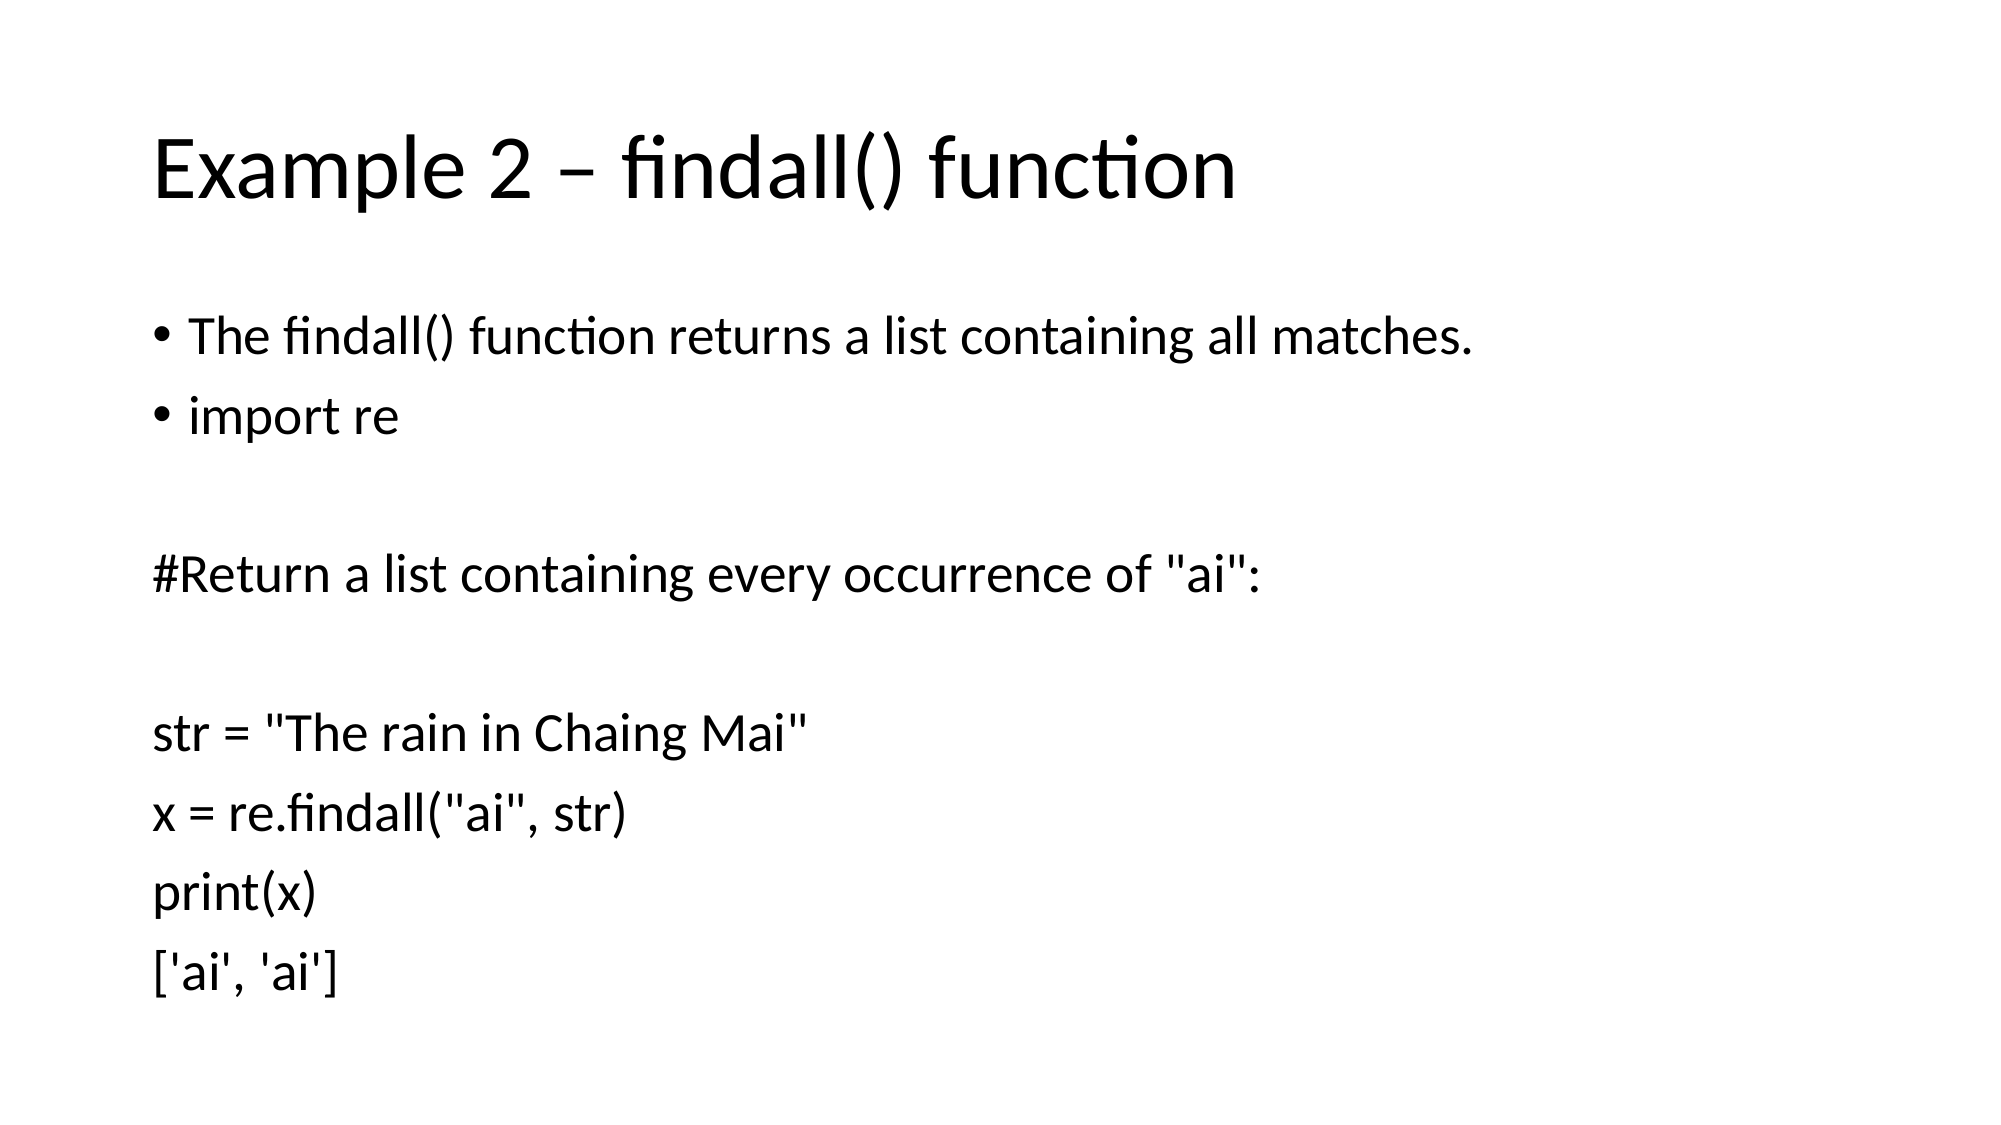

# Example 2 – findall() function
The findall() function returns a list containing all matches.
import re

#Return a list containing every occurrence of "ai":

str = "The rain in Chaing Mai"
x = re.findall("ai", str)
print(x)
['ai', 'ai']